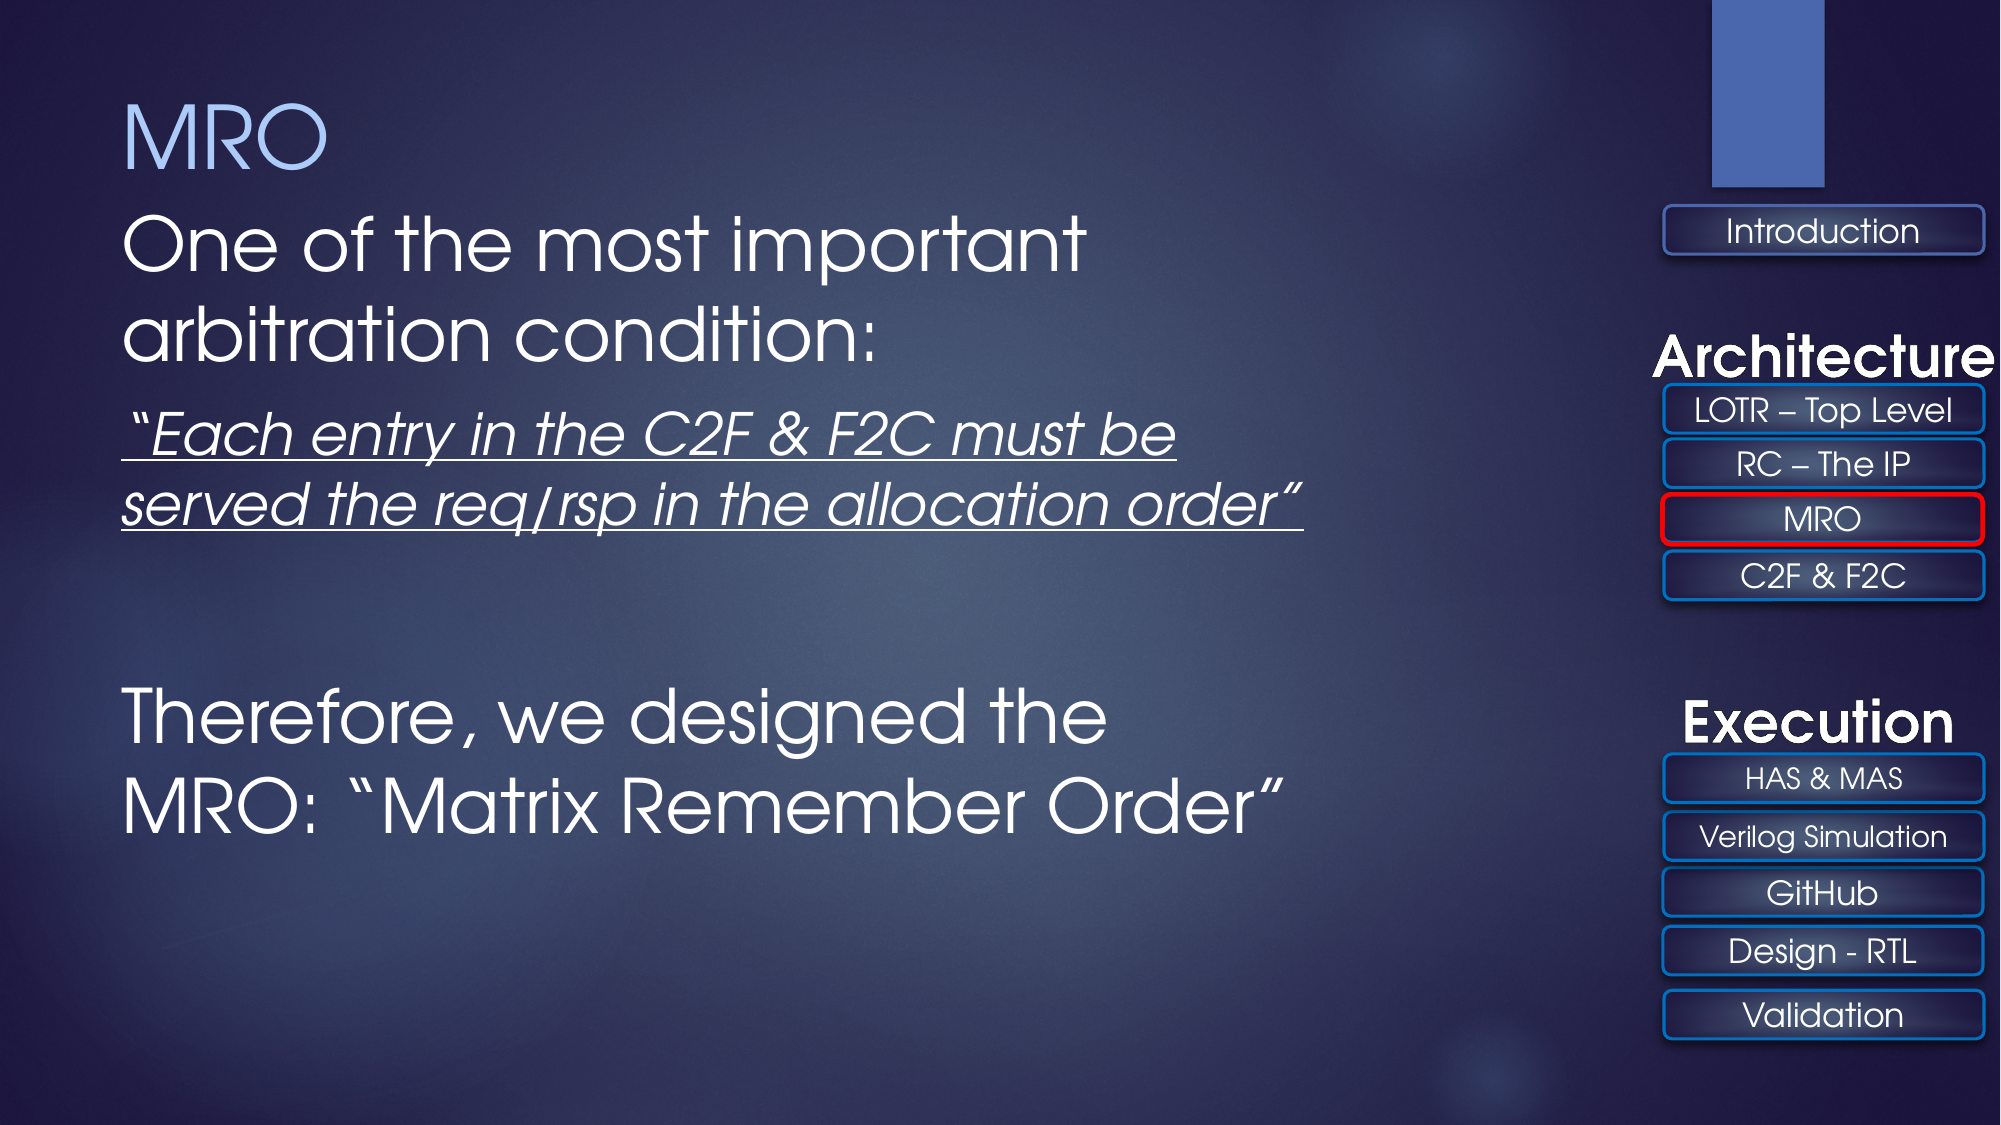

# MRO
One of the most important arbitration condition:
“Each entry in the C2F & F2C must be served the req/rsp in the allocation order”

Therefore, we designed the
MRO: “Matrix Remember Order”